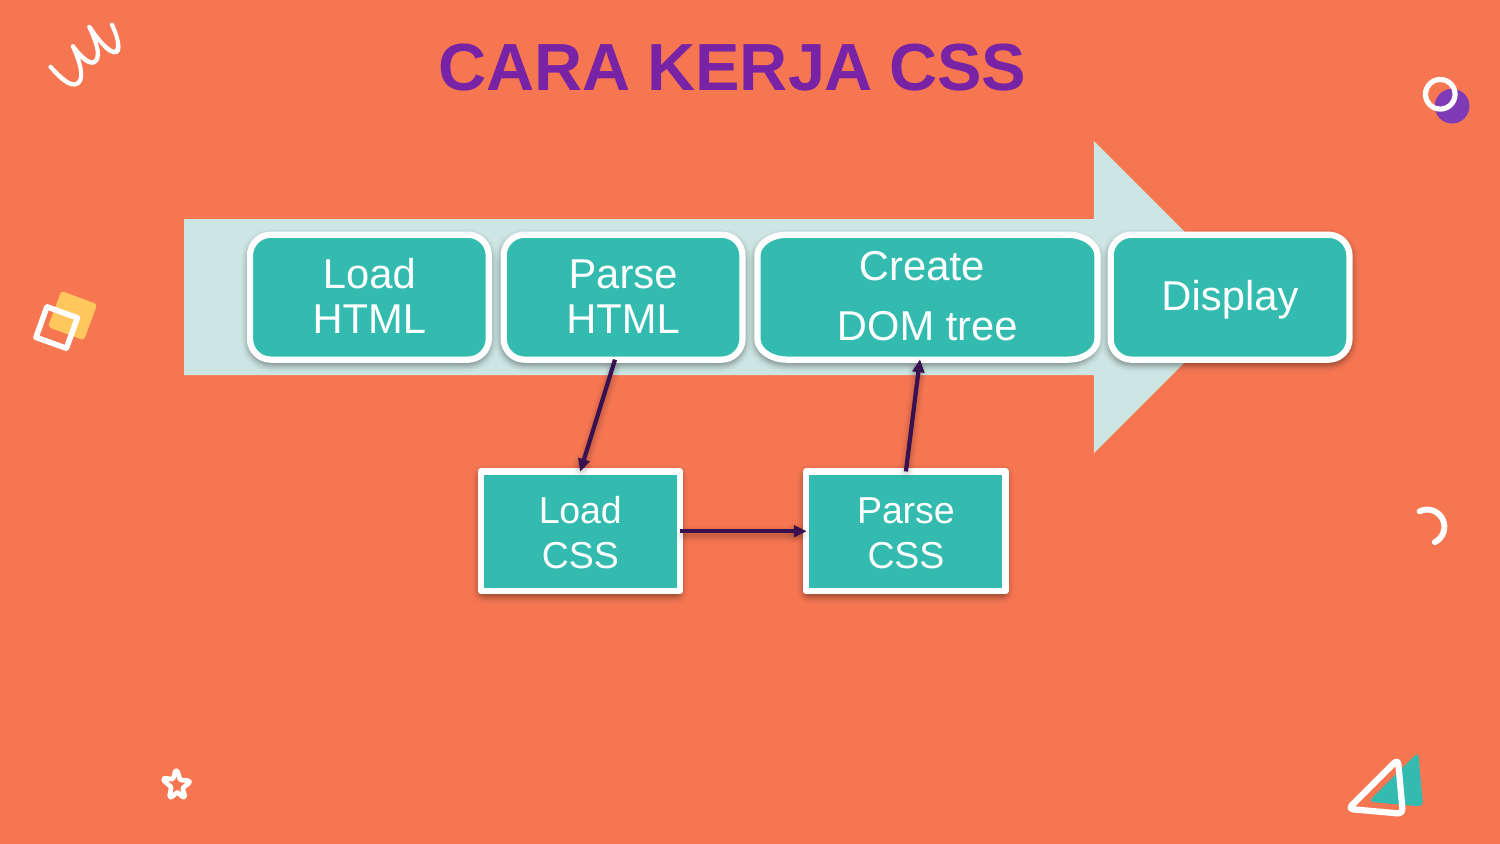

CARA KERJA CSS

Load HTML
Parse HTML
Create
DOM tree
Display
Parse
CSS
Load CSS